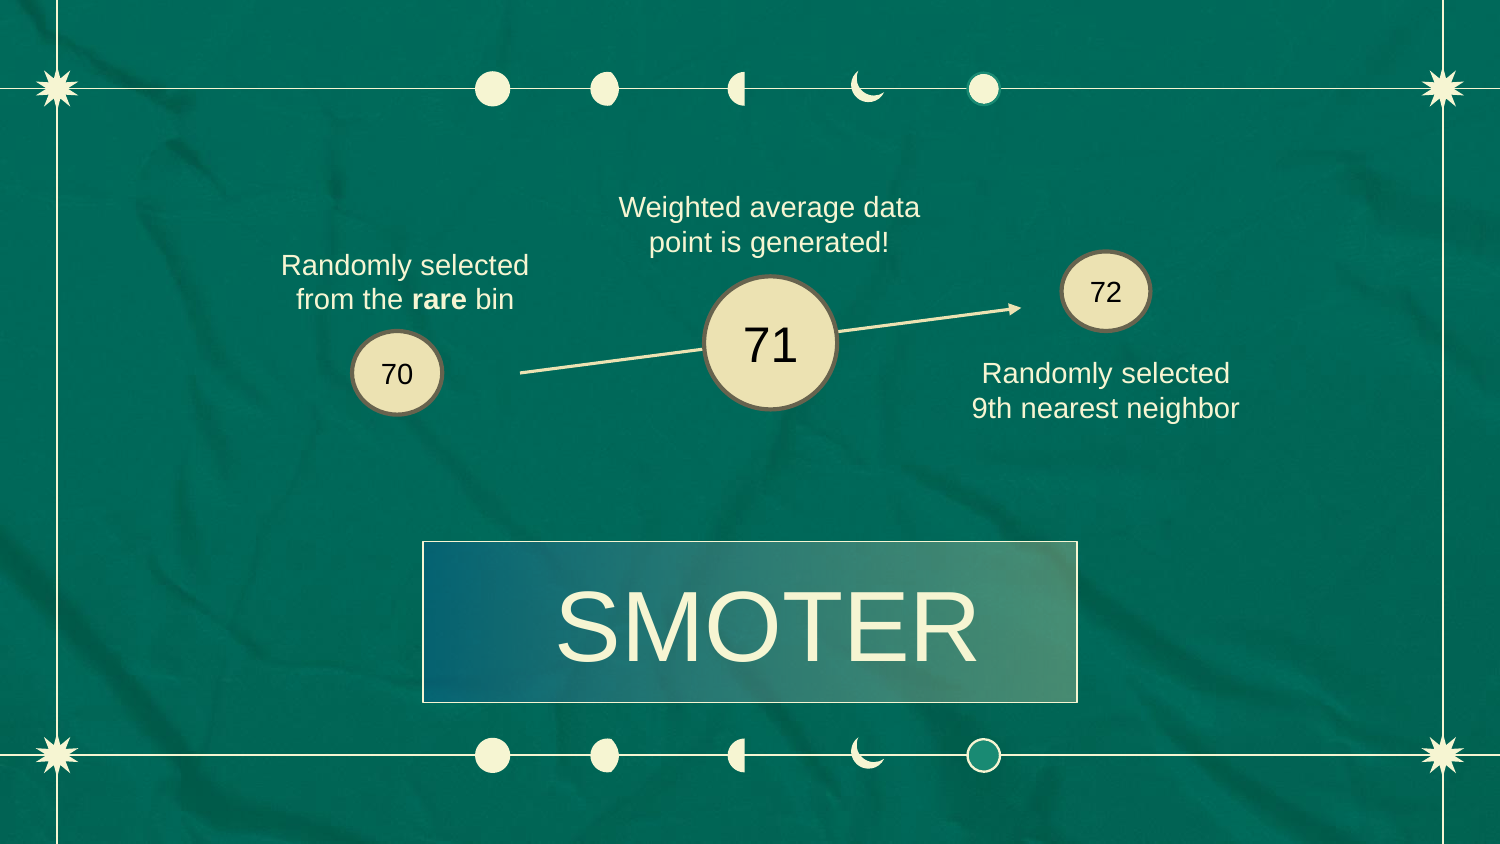

Weighted average data point is generated!

Randomly selected from the rare bin
72
71
70
Randomly selected 9th nearest neighbor
SMOTER